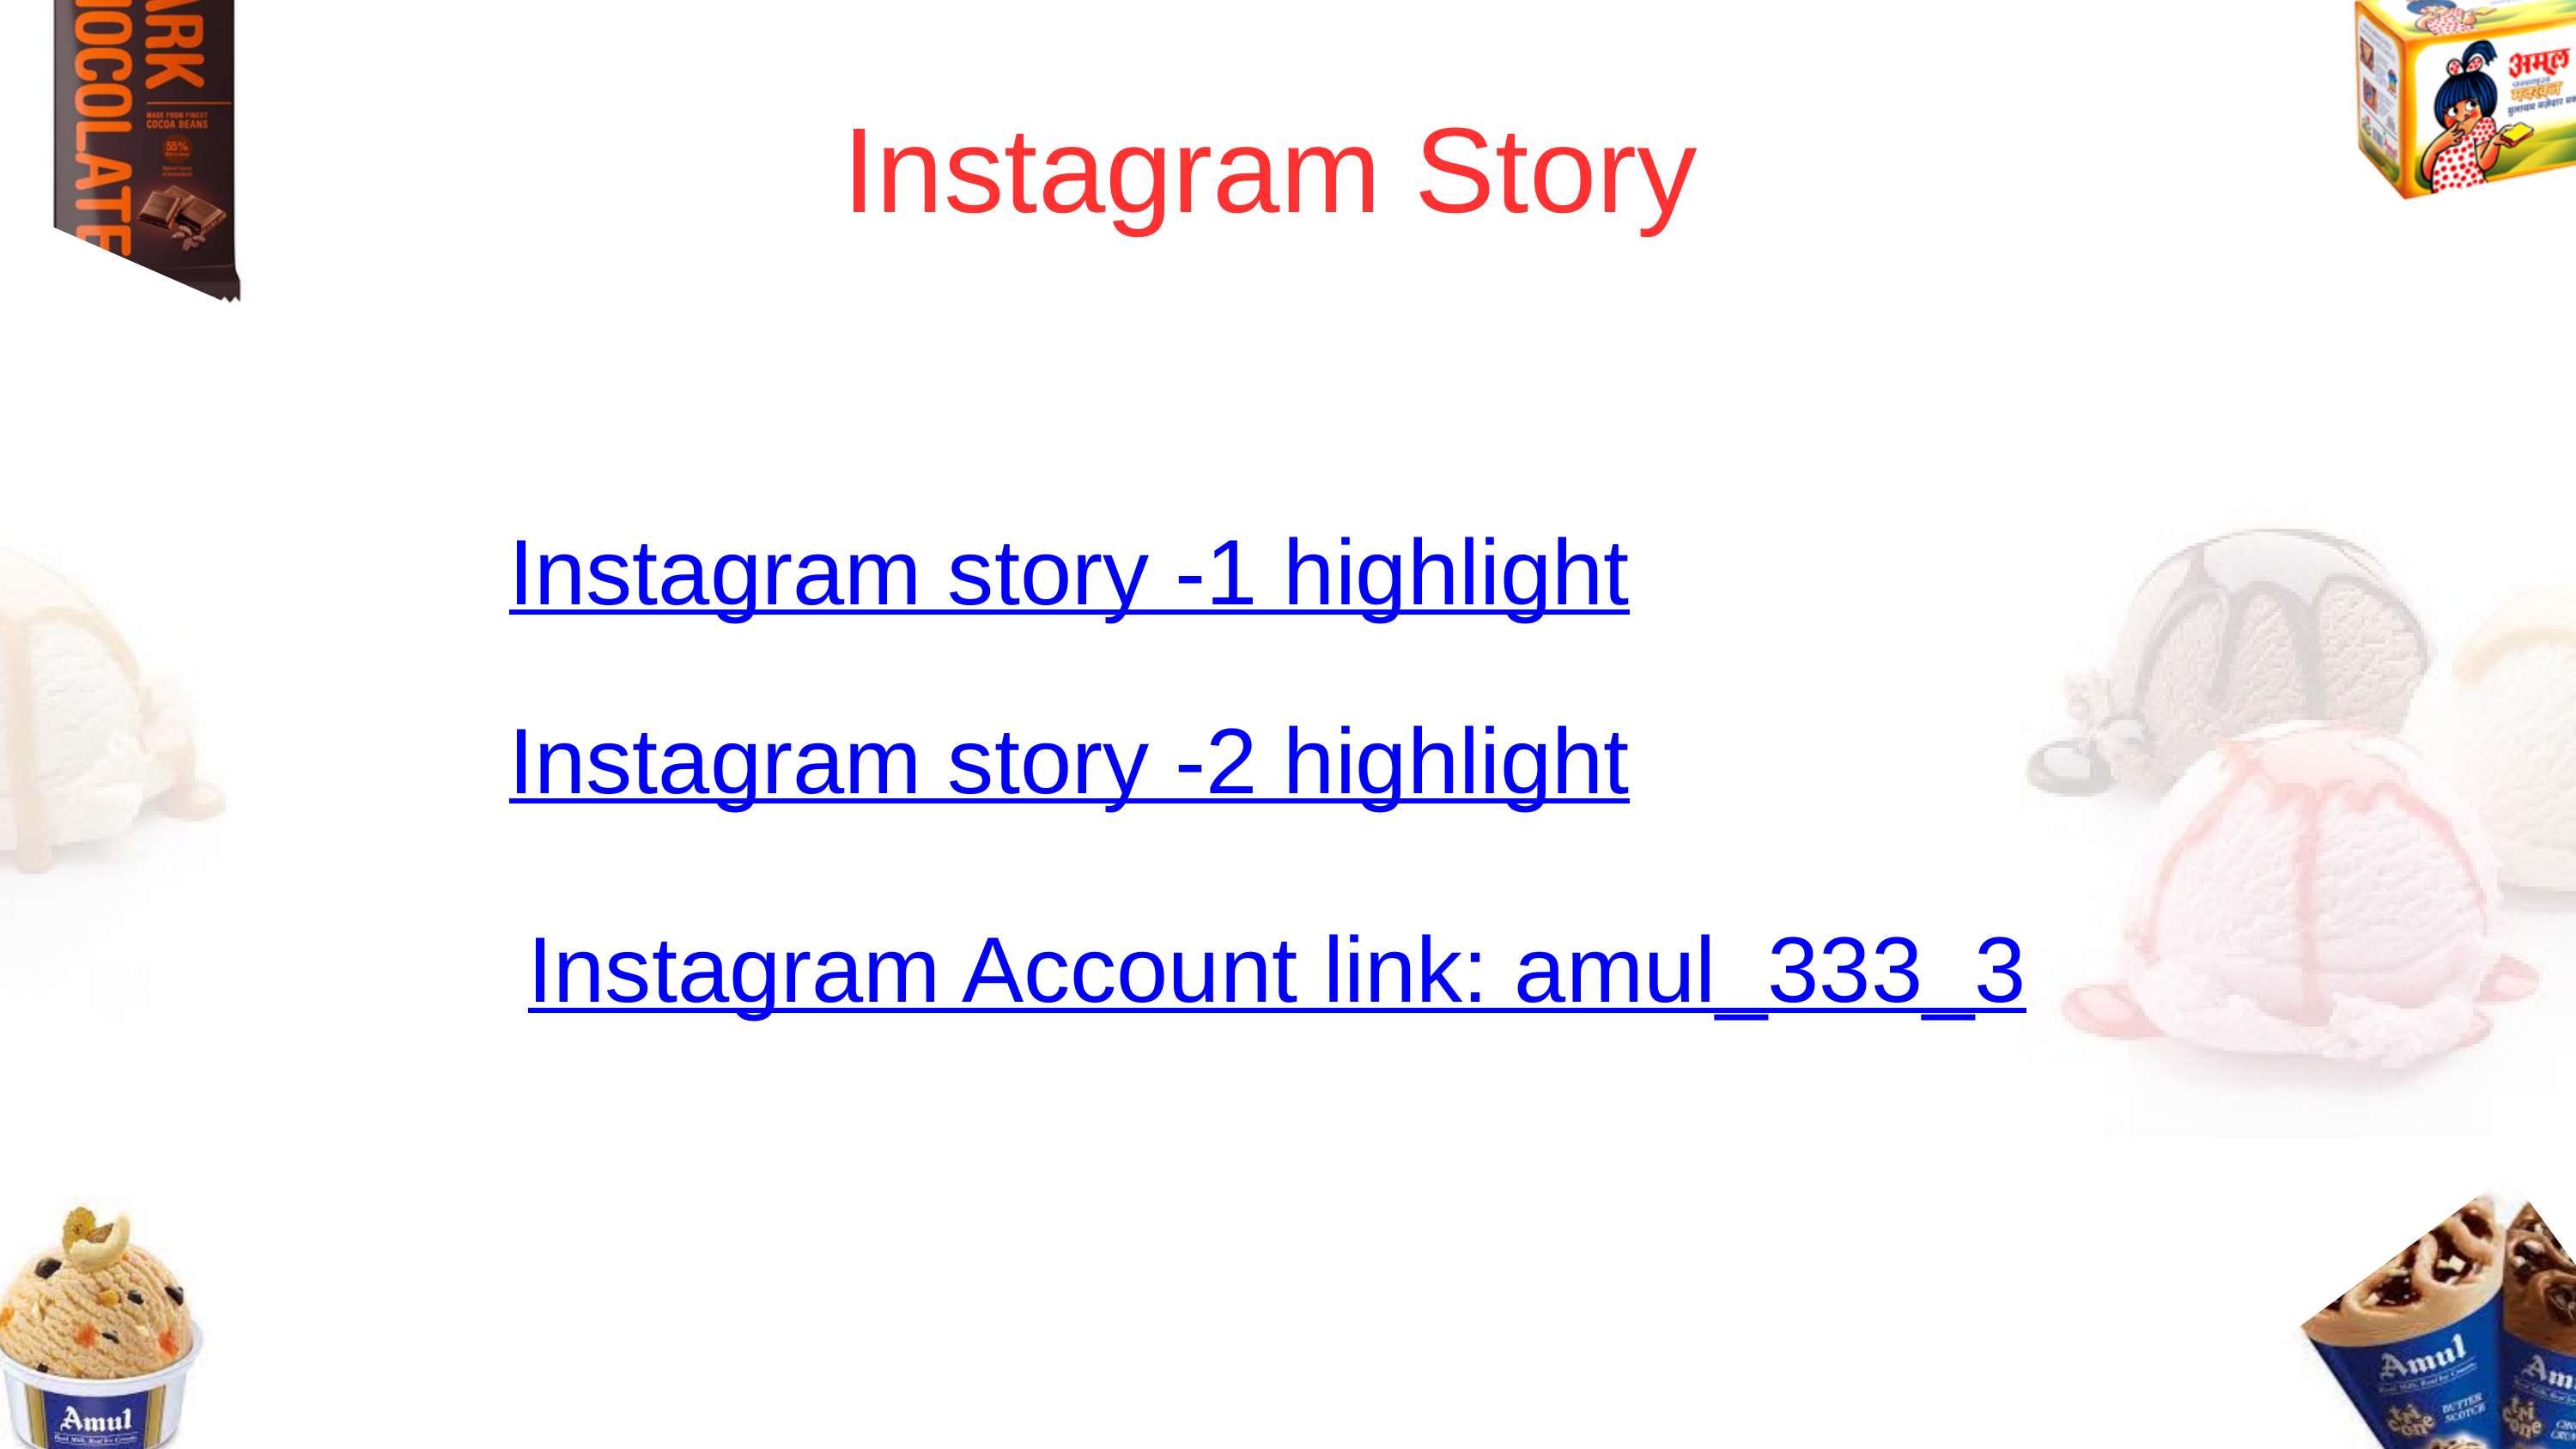

Instagram Story

Instagram story -1 highlight
Instagram story -2 highlight
Instagram Account link: amul_333_3